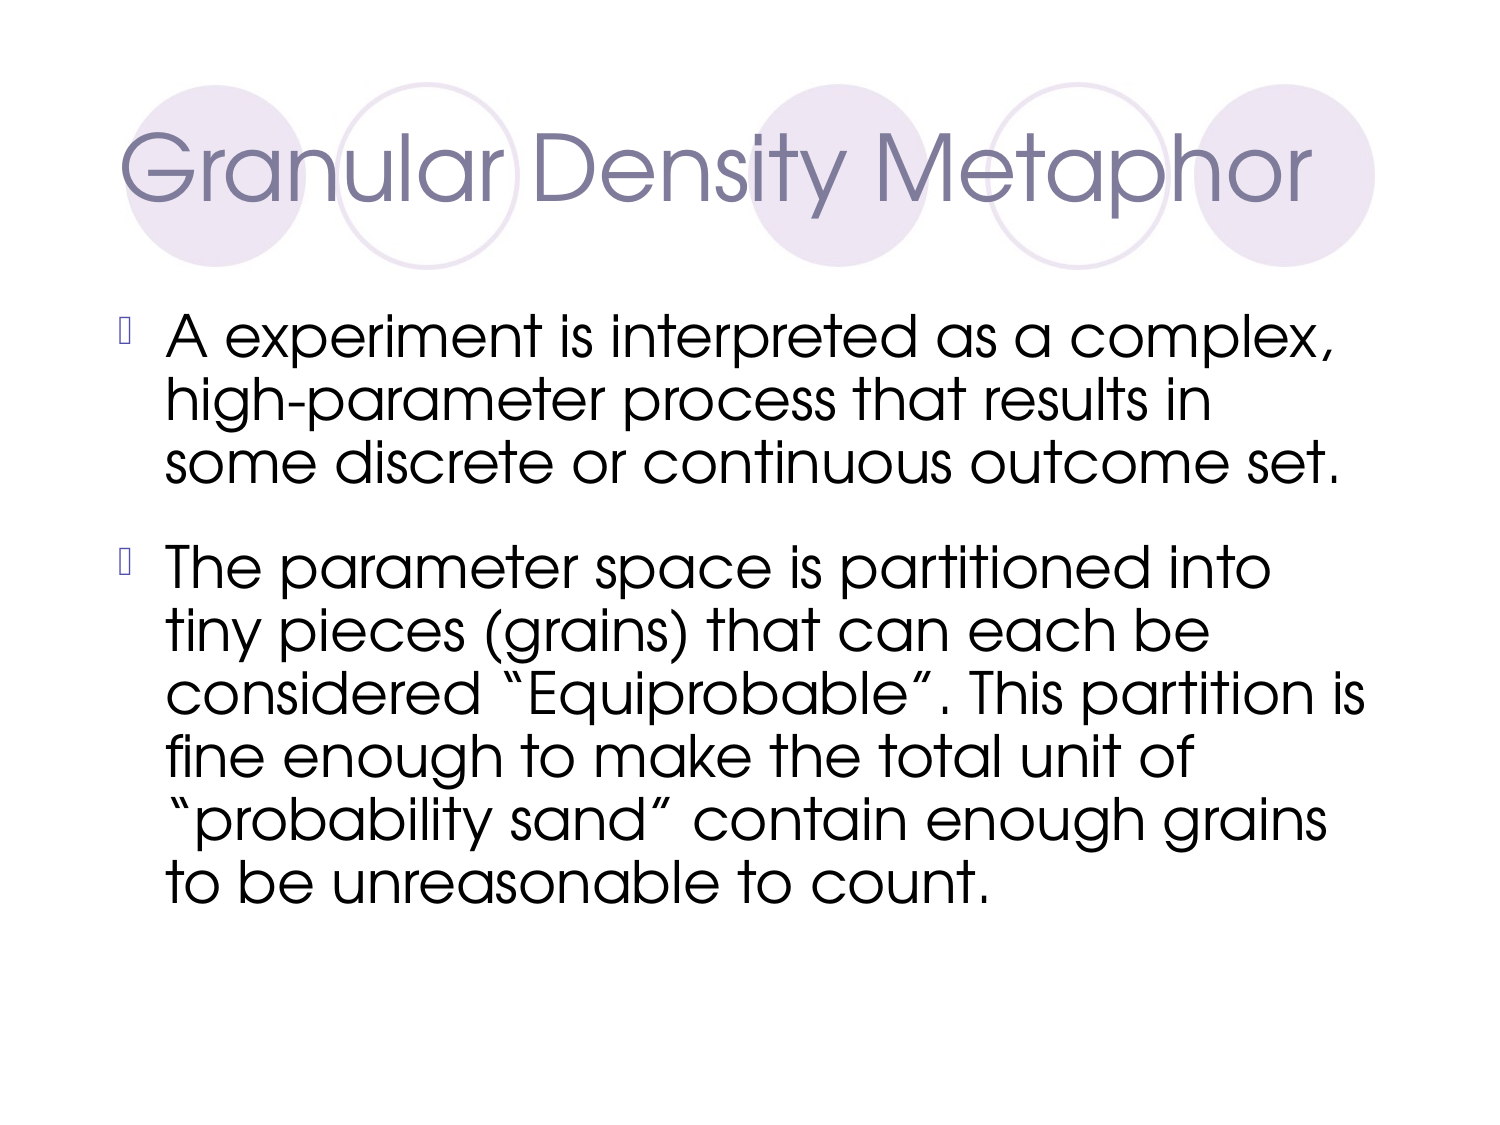

# Granular Density Metaphor
A experiment is interpreted as a complex, high-parameter process that results in some discrete or continuous outcome set.
The parameter space is partitioned into tiny pieces (grains) that can each be considered “Equiprobable”. This partition is fine enough to make the total unit of “probability sand” contain enough grains to be unreasonable to count.